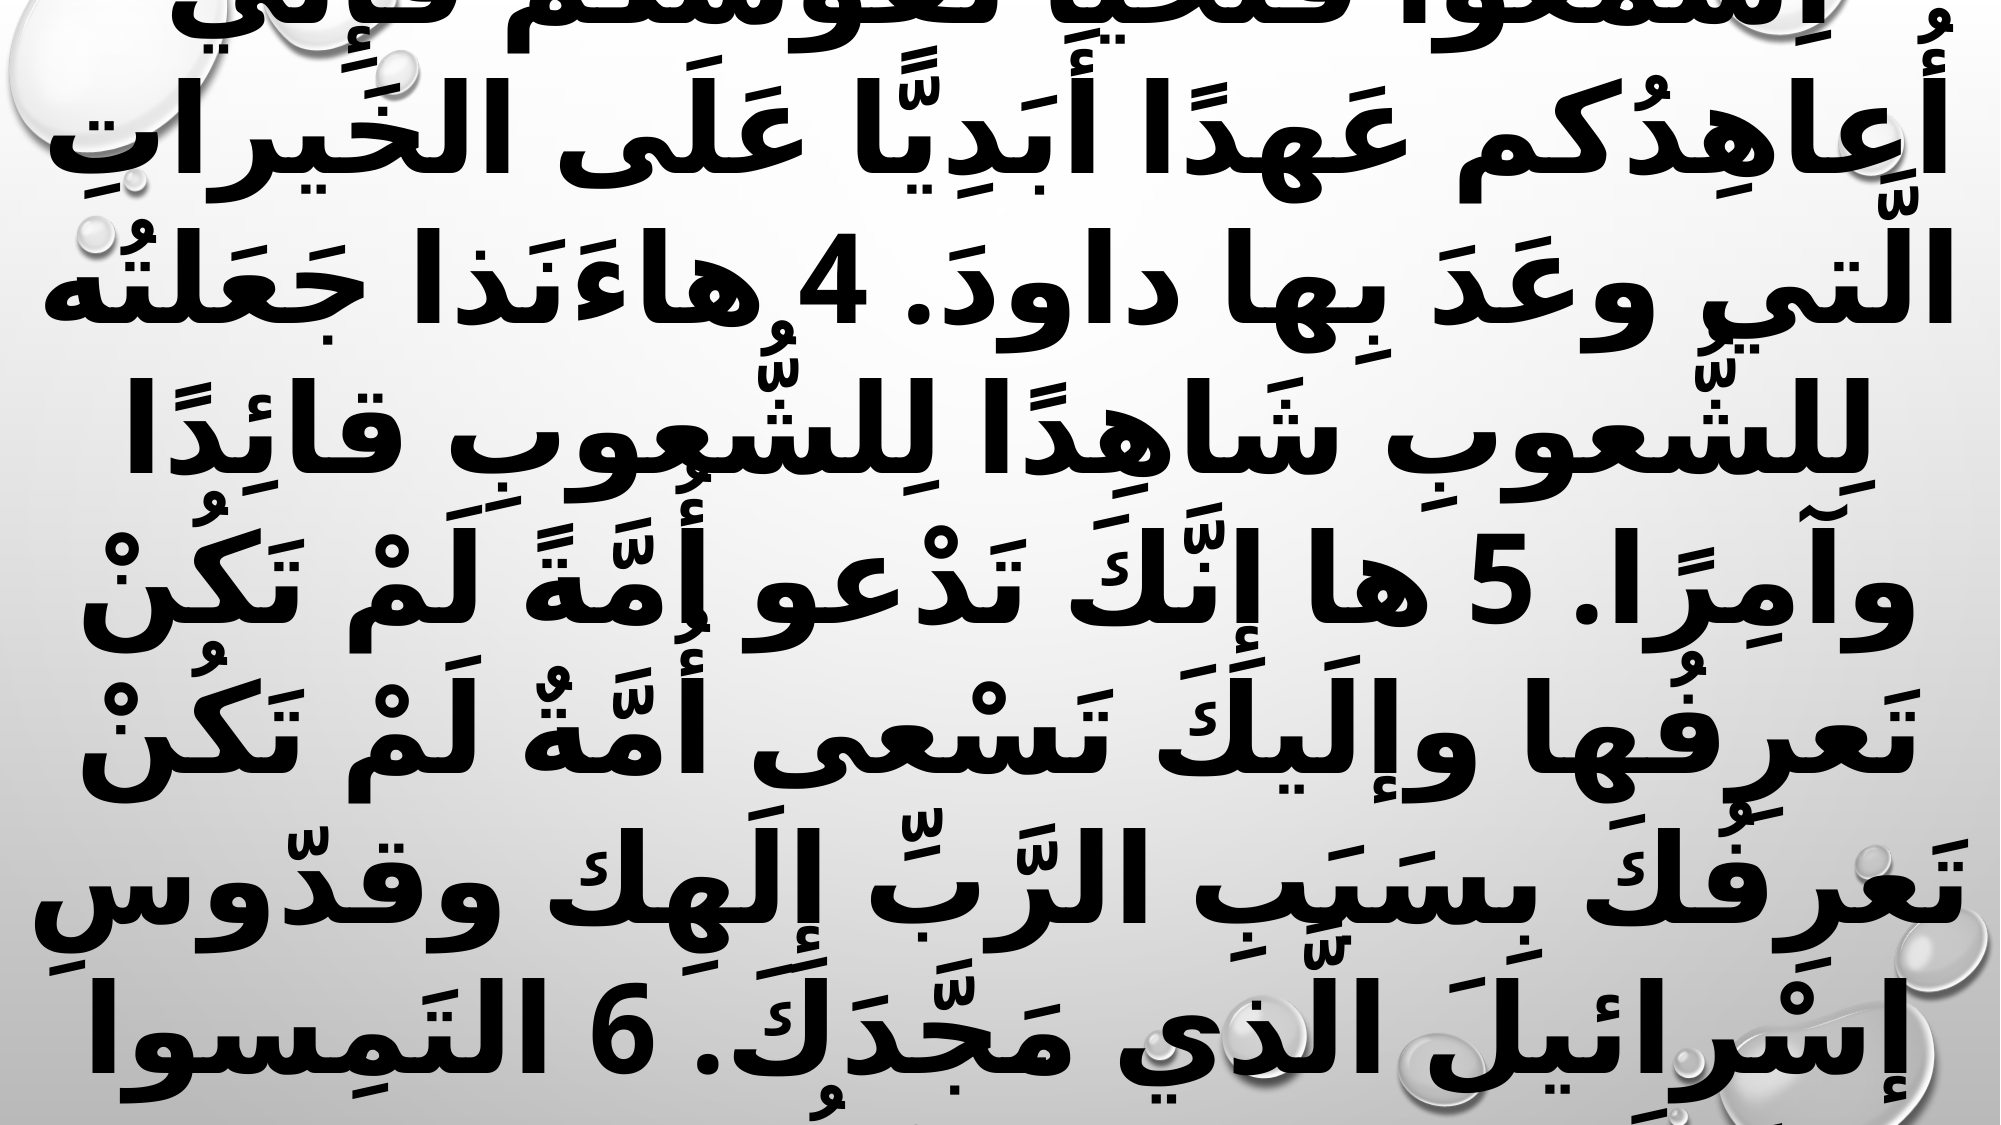

3 أَميلوا أذانَكم وهَلمّوا إِلَيَّ اِسمَعوا فتَحْيَا نفوسُكم فإِنِّي أُعاهِدُكم عَهدًا أَبَدِيًّا عَلَى الخَيراتِ الَّتي وعَدَ بِها داودَ. 4 هاءَنَذا جَعَلتُه لِلشُّعوبِ شَاهِدًا لِلشُّعوبِ قائِدًا وآمِرًا. 5 ها إِنَّكَ تَدْعو أُمَّةً لَمْ تَكُنْ تَعرِفُها وإلَيكَ تَسْعى أُمَّةٌ لَمْ تَكُنْ تَعرِفُكَ بِسَبَبِ الرَّبِّ إِلَهِك وقدّوسِ إسْرائيلَ الَّذي مَجَّدَكَ. 6 التَمِسوا الرَّبَّ ما دامَ يوجَدُ اُدْعوه ما دامَ قَريبًا.